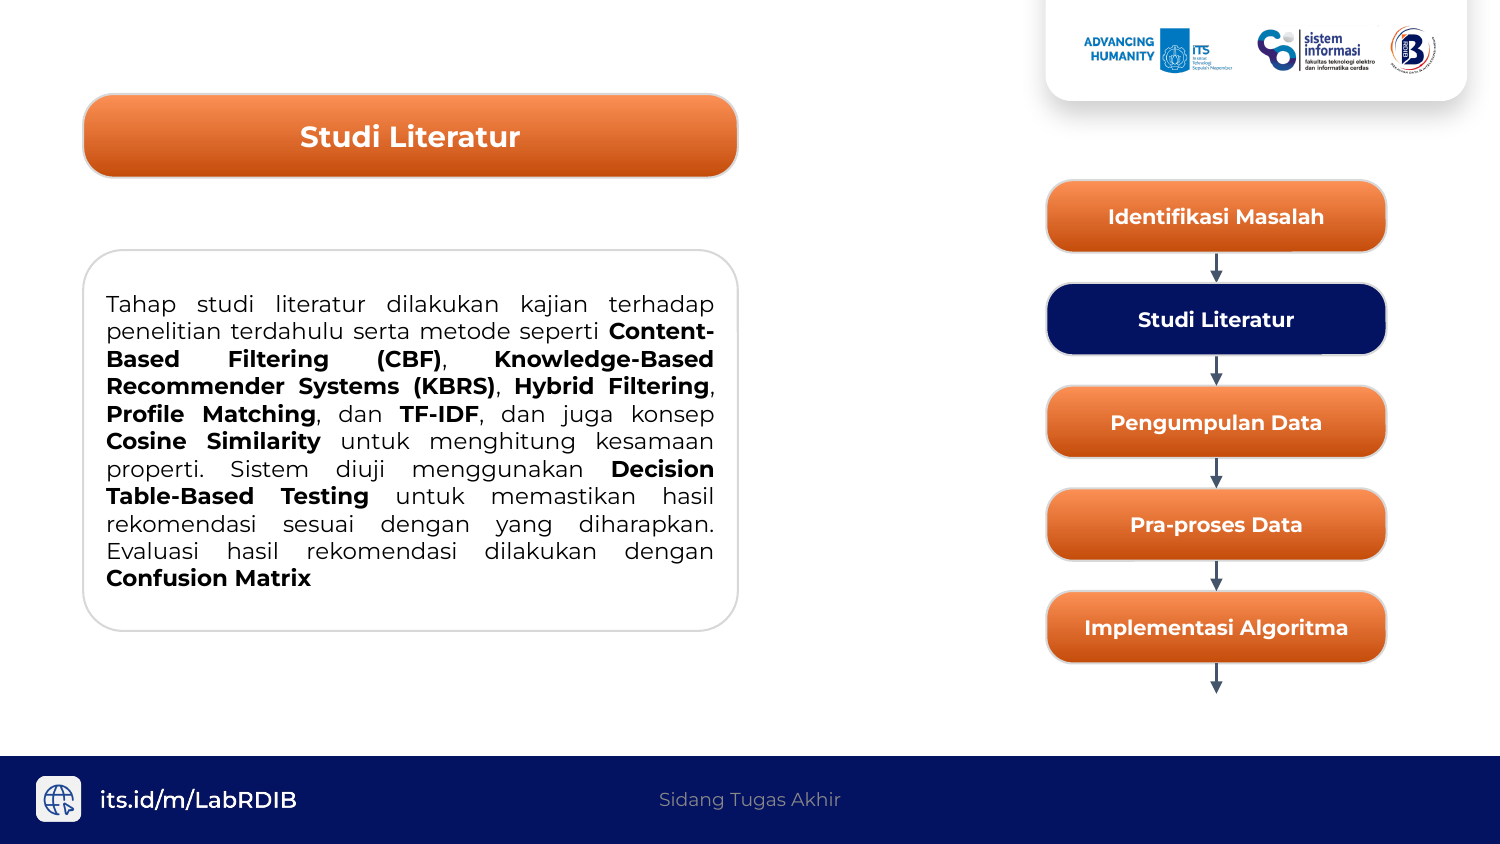

Studi Literatur
Identifikasi Masalah
Tahap studi literatur dilakukan kajian terhadap penelitian terdahulu serta metode seperti Content-Based Filtering (CBF), Knowledge-Based Recommender Systems (KBRS), Hybrid Filtering, Profile Matching, dan TF-IDF, dan juga konsep Cosine Similarity untuk menghitung kesamaan properti. Sistem diuji menggunakan Decision Table-Based Testing untuk memastikan hasil rekomendasi sesuai dengan yang diharapkan. Evaluasi hasil rekomendasi dilakukan dengan Confusion Matrix
Studi Literatur
Pengumpulan Data
Pra-proses Data
Implementasi Algoritma
Sidang Tugas Akhir